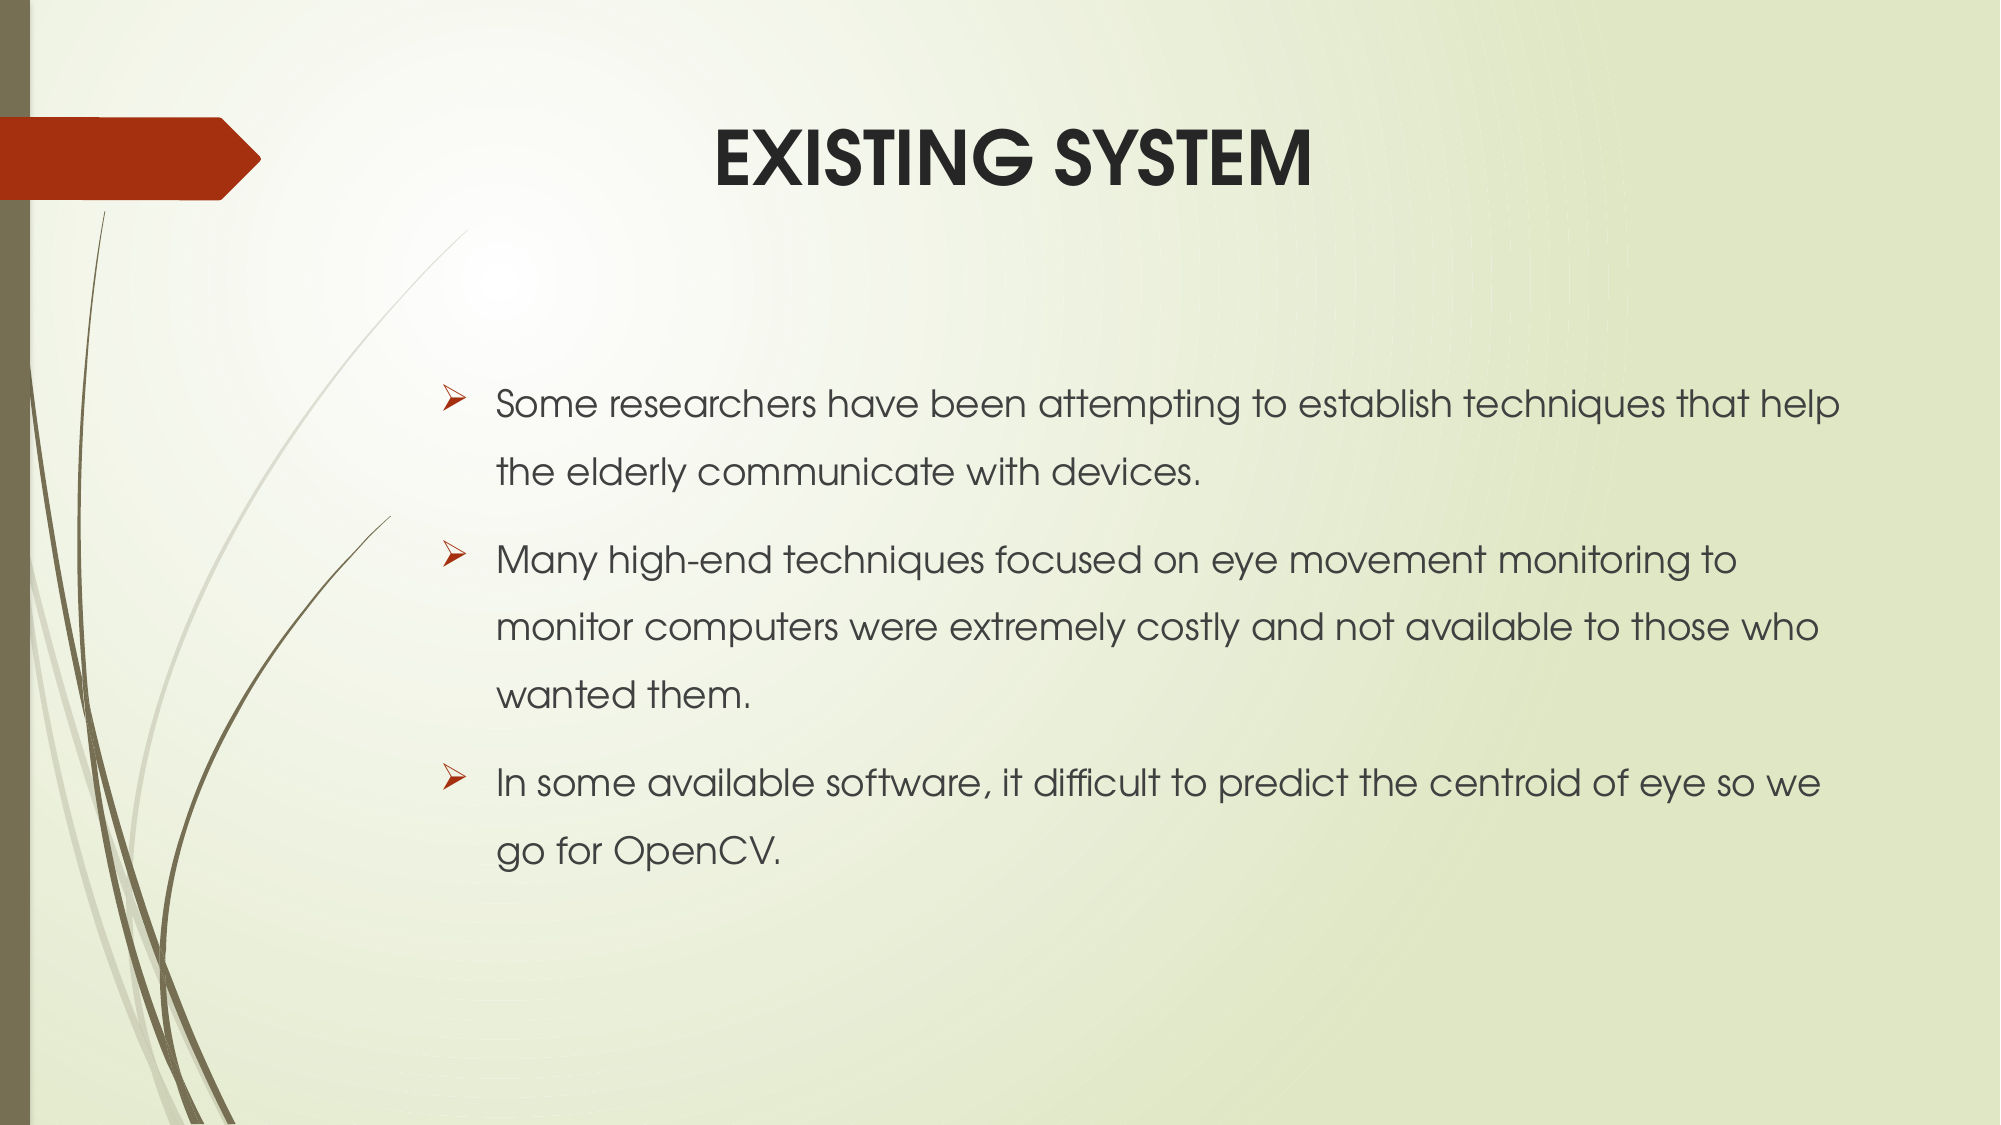

# EXISTING SYSTEM
Some researchers have been attempting to establish techniques that help the elderly communicate with devices.
Many high-end techniques focused on eye movement monitoring to monitor computers were extremely costly and not available to those who wanted them.
In some available software, it difficult to predict the centroid of eye so we go for OpenCV.